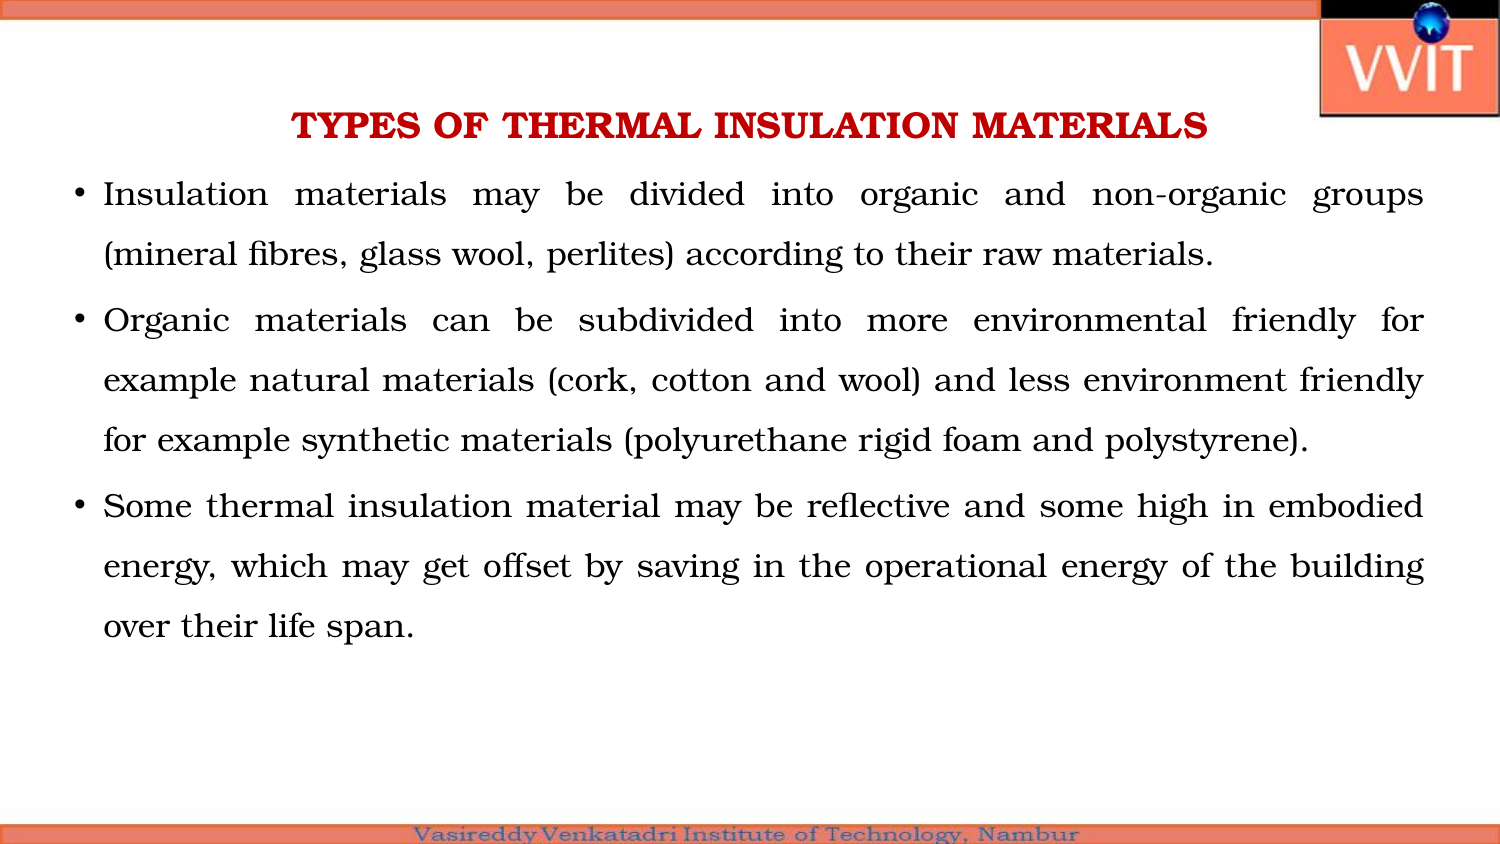

TYPES OF THERMAL INSULATION MATERIALS
Insulation materials may be divided into organic and non-organic groups (mineral fibres, glass wool, perlites) according to their raw materials.
Organic materials can be subdivided into more environmental friendly for example natural materials (cork, cotton and wool) and less environment friendly for example synthetic materials (polyurethane rigid foam and polystyrene).
Some thermal insulation material may be reflective and some high in embodied energy, which may get offset by saving in the operational energy of the building over their life span.